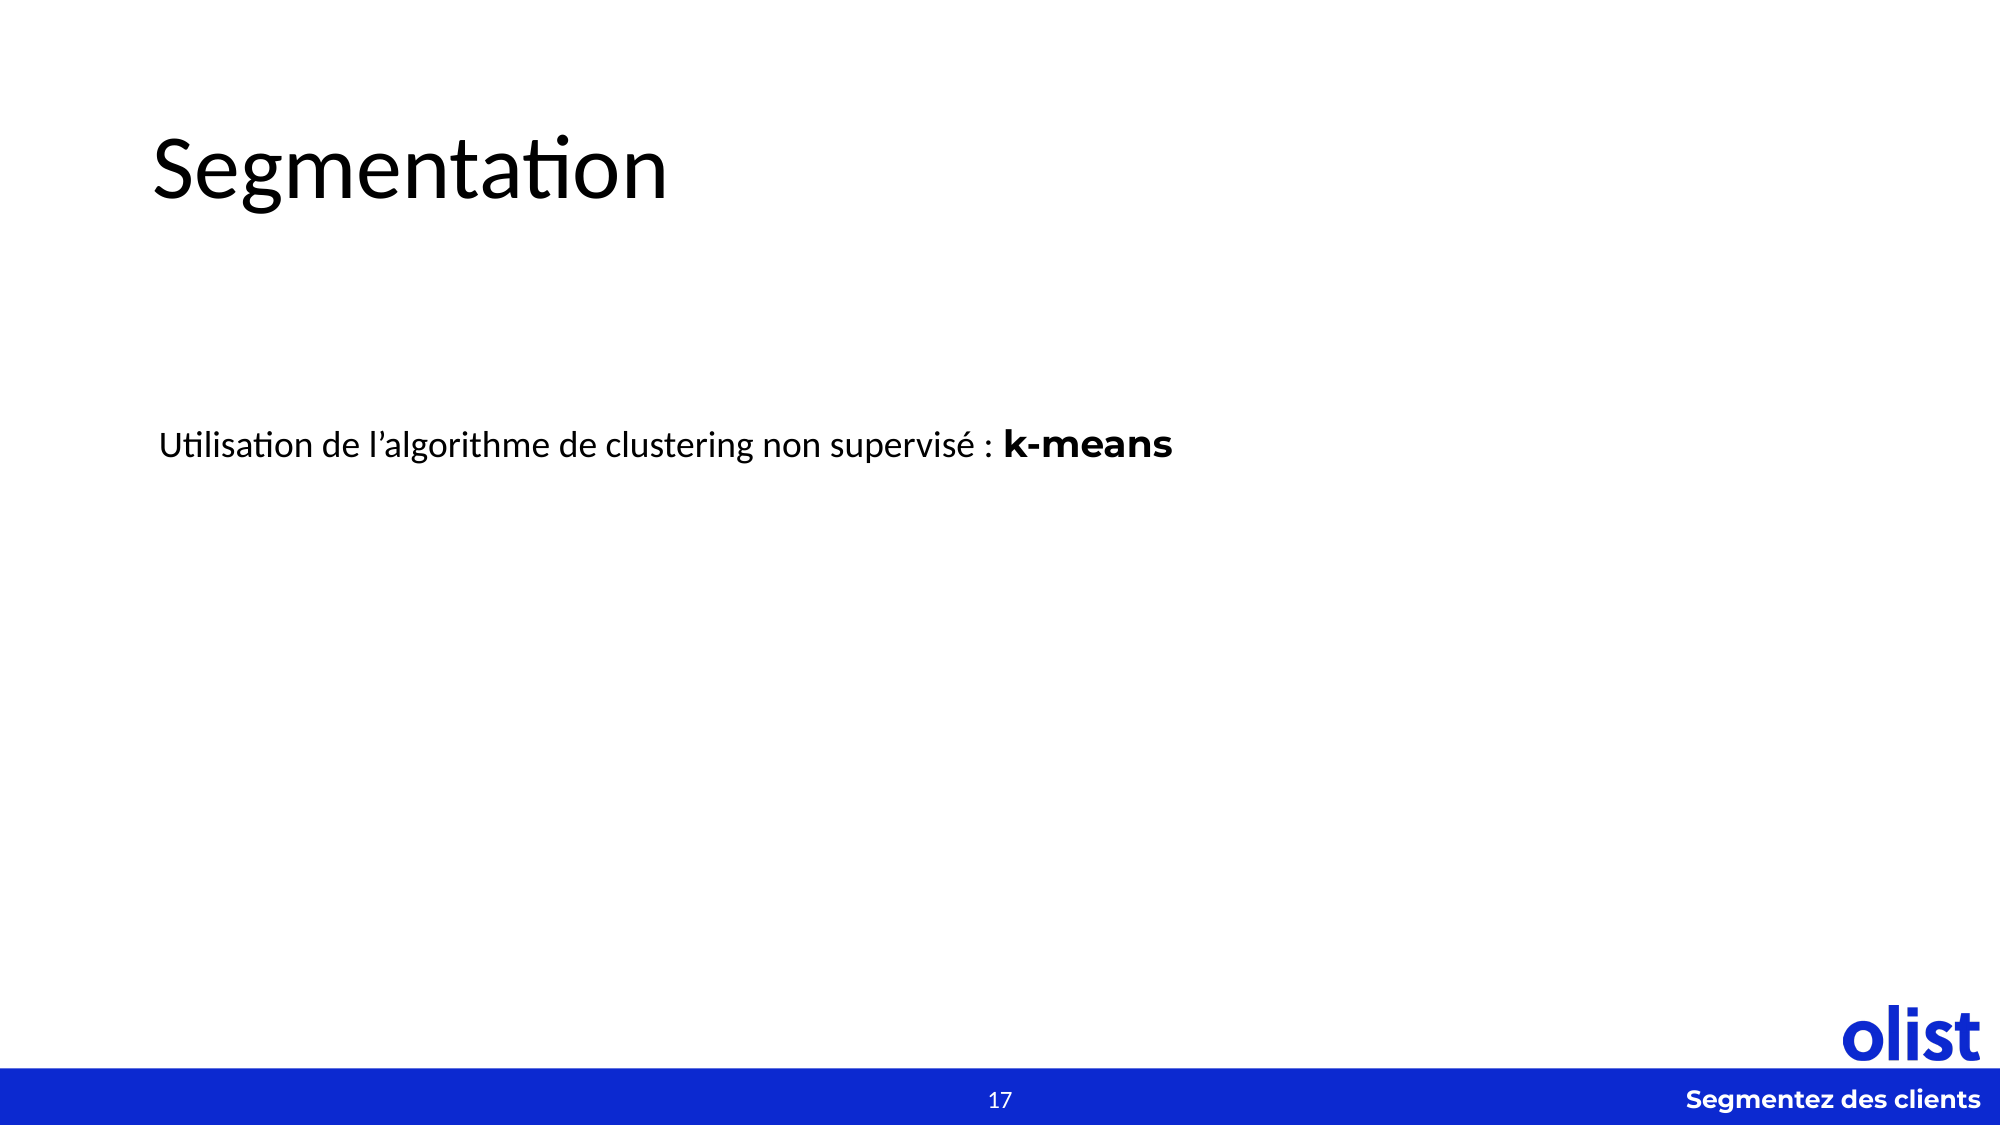

# Segmentation
Utilisation de l’algorithme de clustering non supervisé : k-means

17